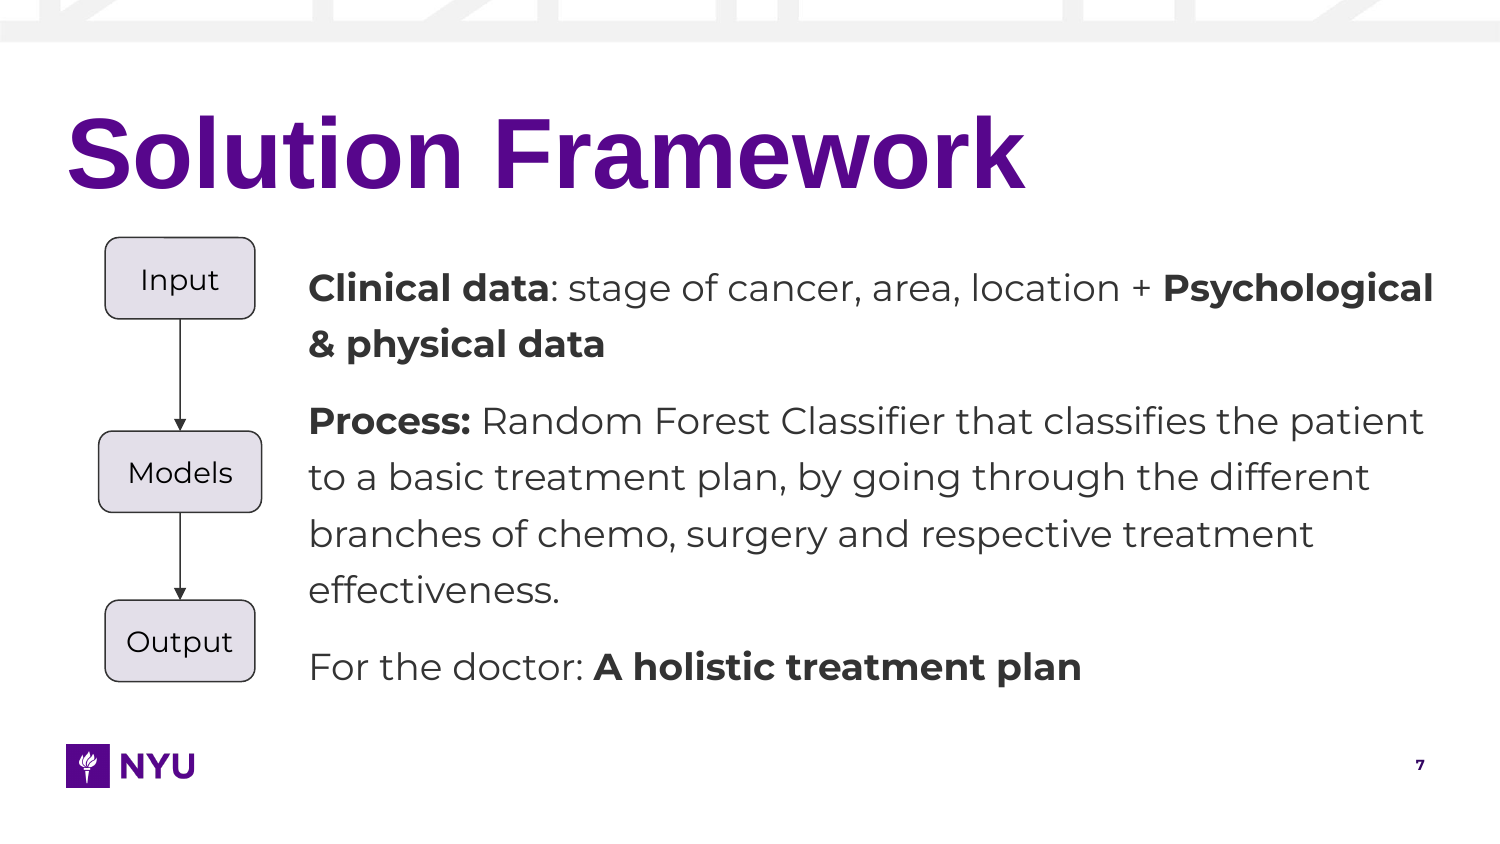

# Solution Framework
Input
Clinical data: stage of cancer, area, location + Psychological & physical data
Process: Random Forest Classifier that classifies the patient to a basic treatment plan, by going through the different branches of chemo, surgery and respective treatment effectiveness.
For the doctor: A holistic treatment plan

Models
Output